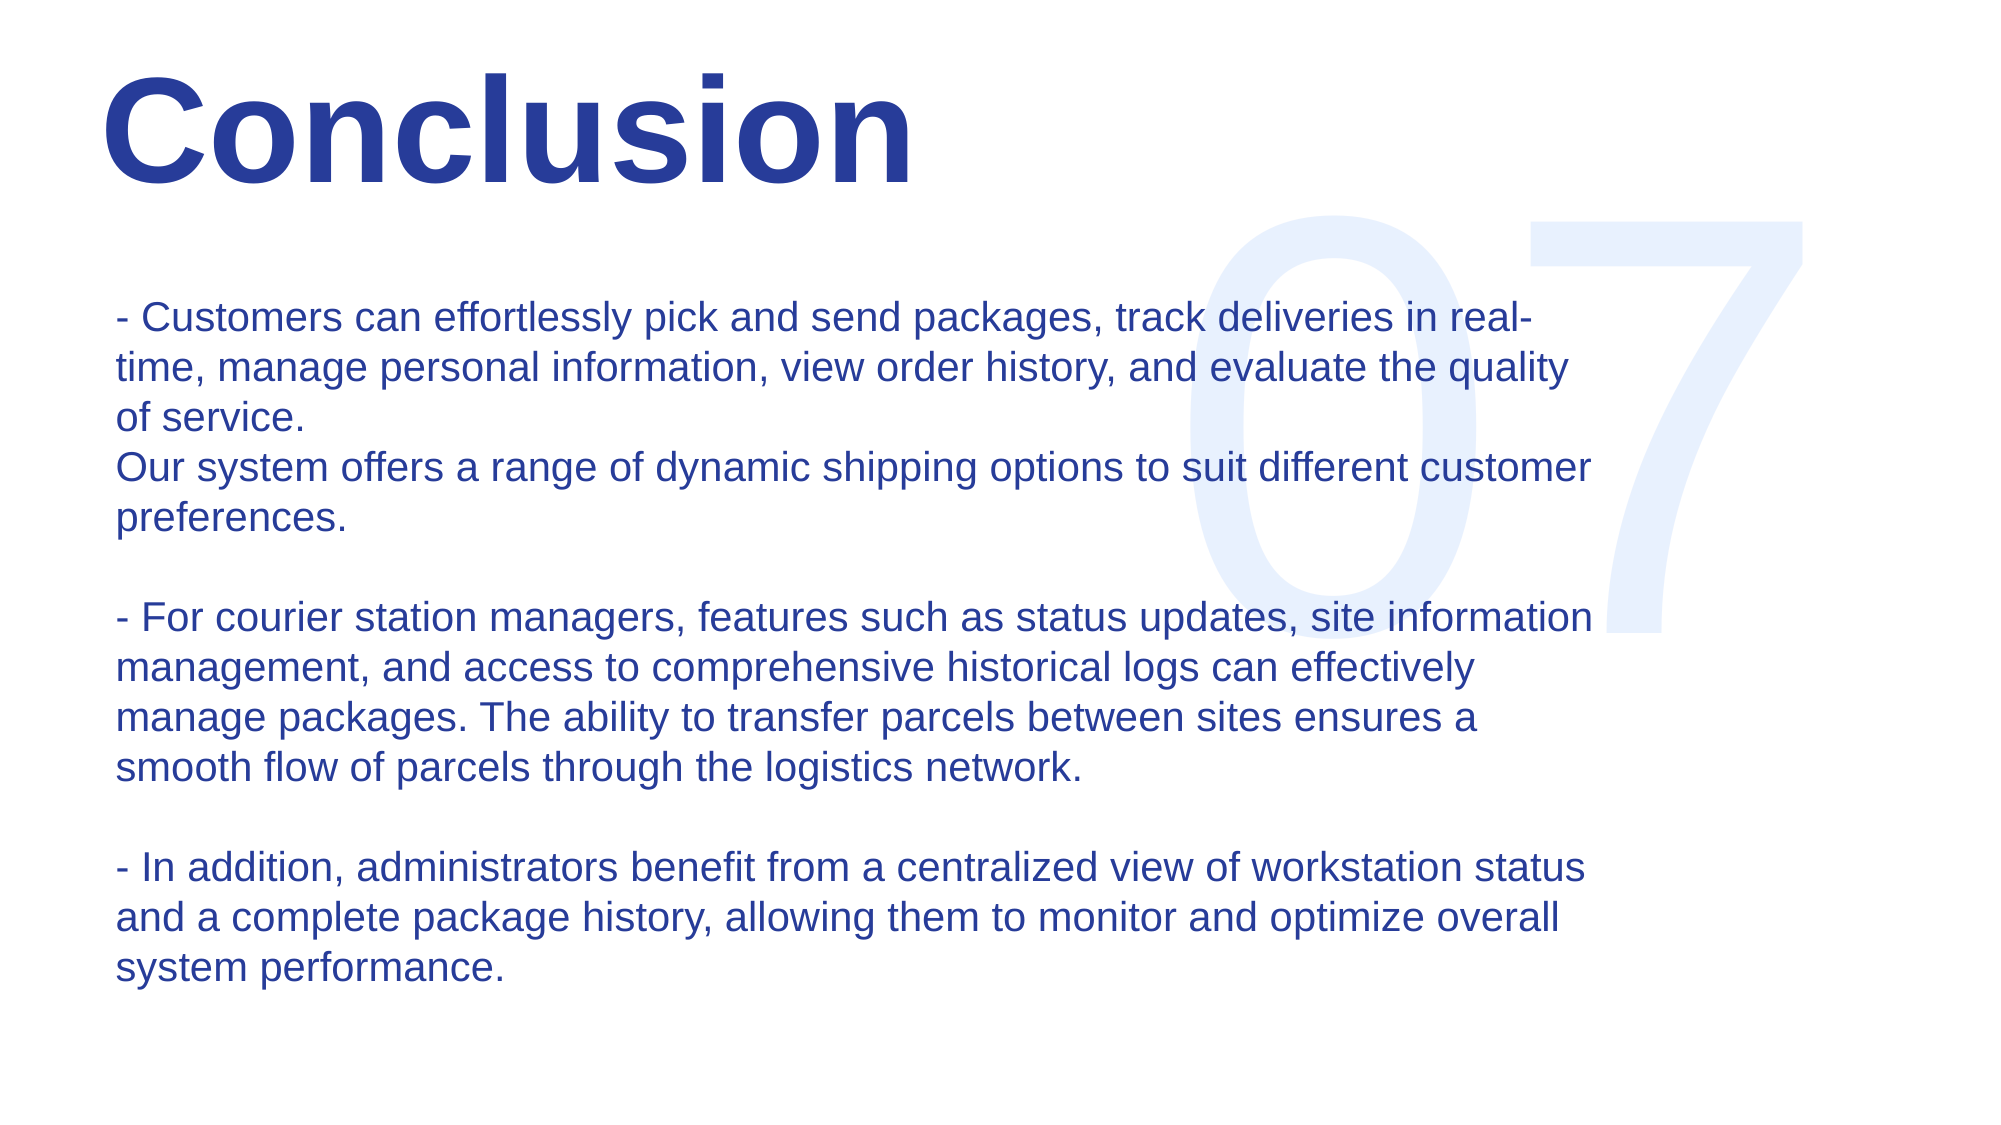

Conclusion
07
- Customers can effortlessly pick and send packages, track deliveries in real-time, manage personal information, view order history, and evaluate the quality of service.
Our system offers a range of dynamic shipping options to suit different customer preferences.

- For courier station managers, features such as status updates, site information management, and access to comprehensive historical logs can effectively manage packages. The ability to transfer parcels between sites ensures a smooth flow of parcels through the logistics network.

- In addition, administrators benefit from a centralized view of workstation status and a complete package history, allowing them to monitor and optimize overall system performance.